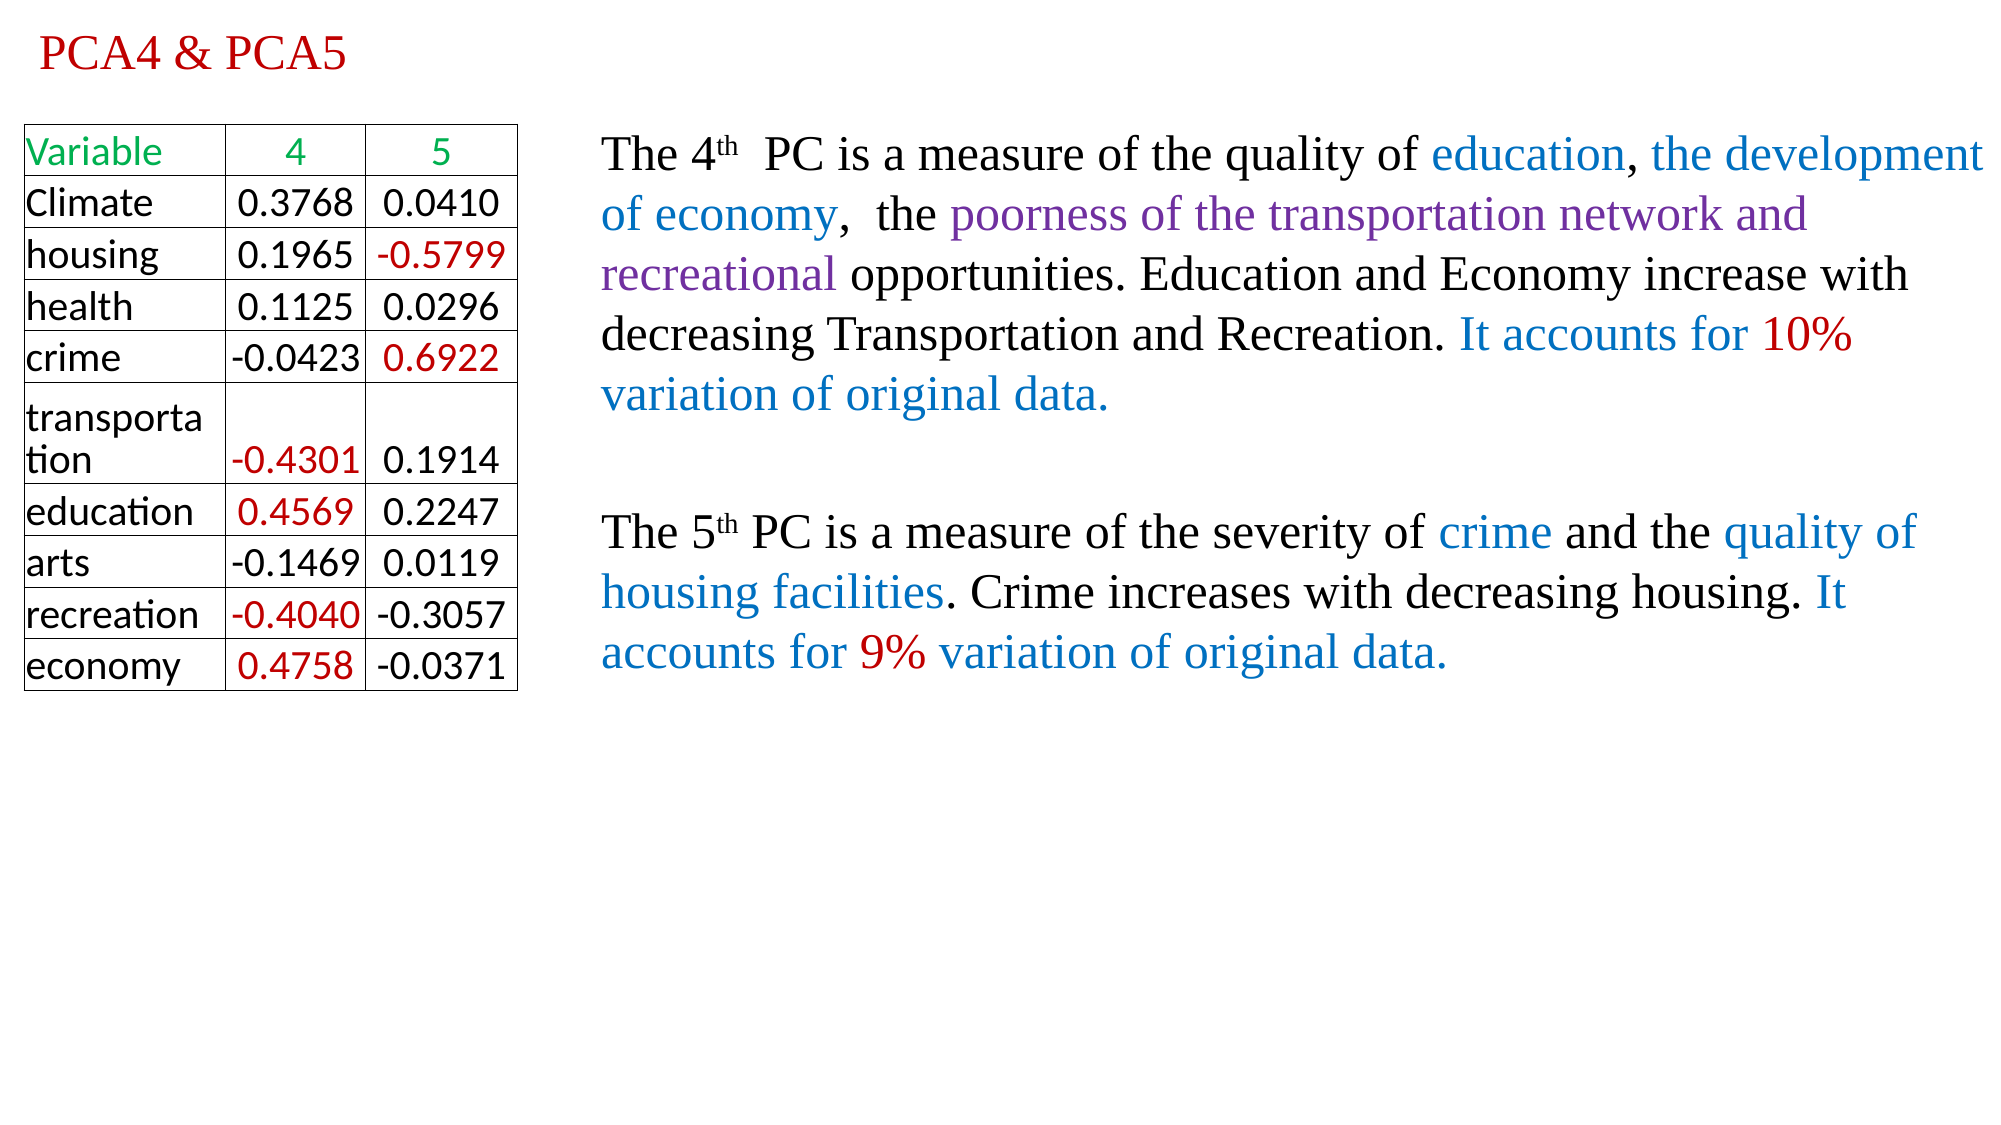

PCA4 & PCA5
The 4th  PC is a measure of the quality of education, the development of economy,  the poorness of the transportation network and recreational opportunities. Education and Economy increase with decreasing Transportation and Recreation. It accounts for 10% variation of original data.

| Variable | 4 | 5 |
| --- | --- | --- |
| Climate | 0.3768 | 0.0410 |
| housing | 0.1965 | -0.5799 |
| health | 0.1125 | 0.0296 |
| crime | -0.0423 | 0.6922 |
| transportation | -0.4301 | 0.1914 |
| education | 0.4569 | 0.2247 |
| arts | -0.1469 | 0.0119 |
| recreation | -0.4040 | -0.3057 |
| economy | 0.4758 | -0.0371 |
The 5th PC is a measure of the severity of crime and the quality of housing facilities. Crime increases with decreasing housing. It accounts for 9% variation of original data.